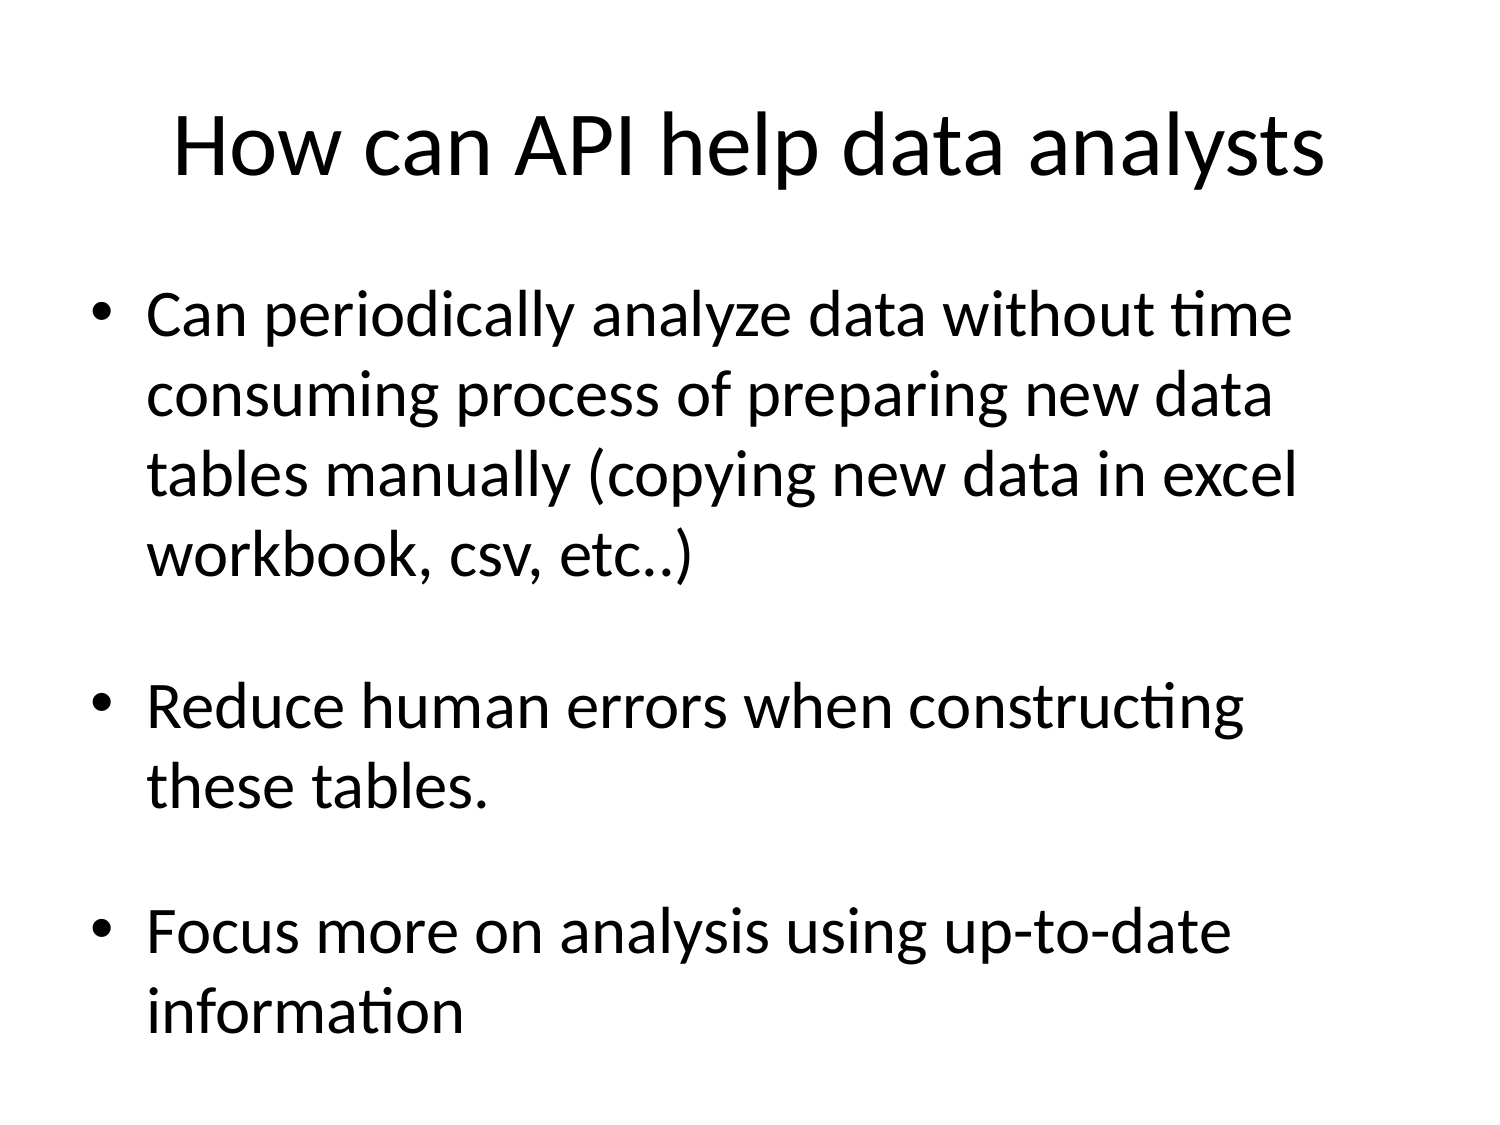

# How can API help data analysts
Can periodically analyze data without time consuming process of preparing new data tables manually (copying new data in excel workbook, csv, etc..)

Reduce human errors when constructing these tables.

Focus more on analysis using up-to-date information